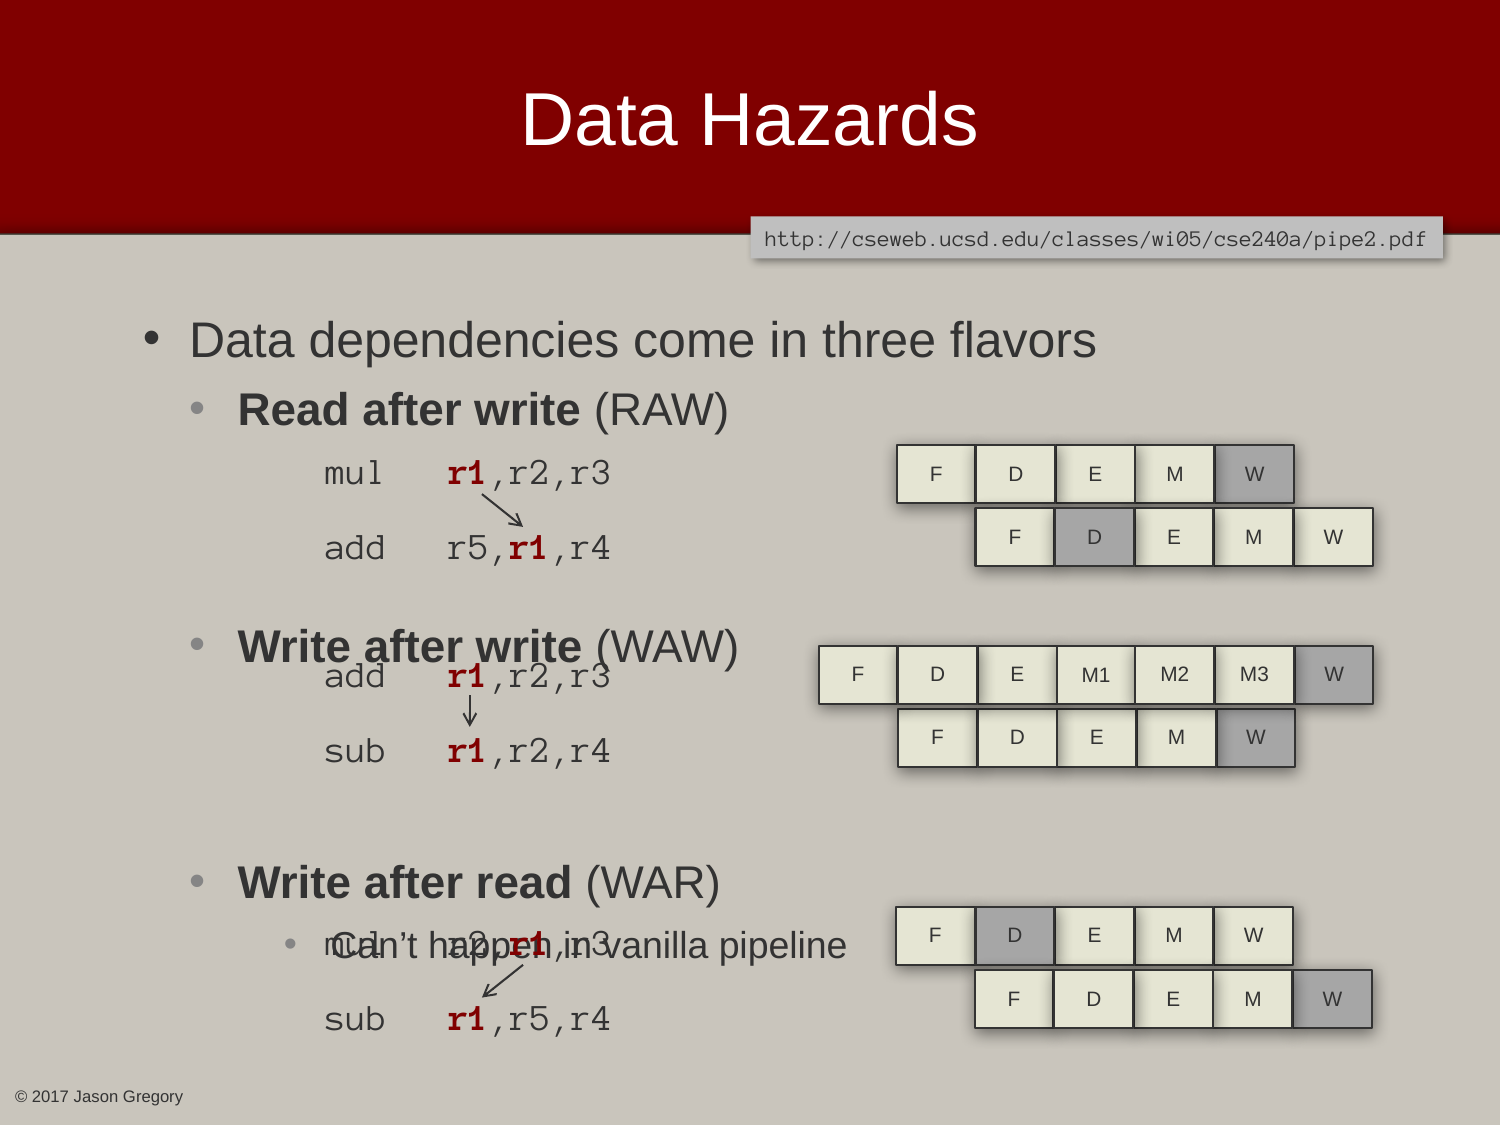

# Data Hazards
http://cseweb.ucsd.edu/classes/wi05/cse240a/pipe2.pdf
Data dependencies come in three flavors
Read after write (RAW)

Write after write (WAW)

Write after read (WAR)
Can’t happen in vanilla pipeline
F
D
E
M
W
mul   r1,r2,r3
add   r5,r1,r4
F
D
E
M
W
F
D
E
M2
M3
W
M1
add   r1,r2,r3
sub   r1,r2,r4
F
D
E
M
W
F
D
E
M
W
mul   r2,r1,r3
sub   r1,r5,r4
F
D
E
M
W
© 2017 Jason Gregory